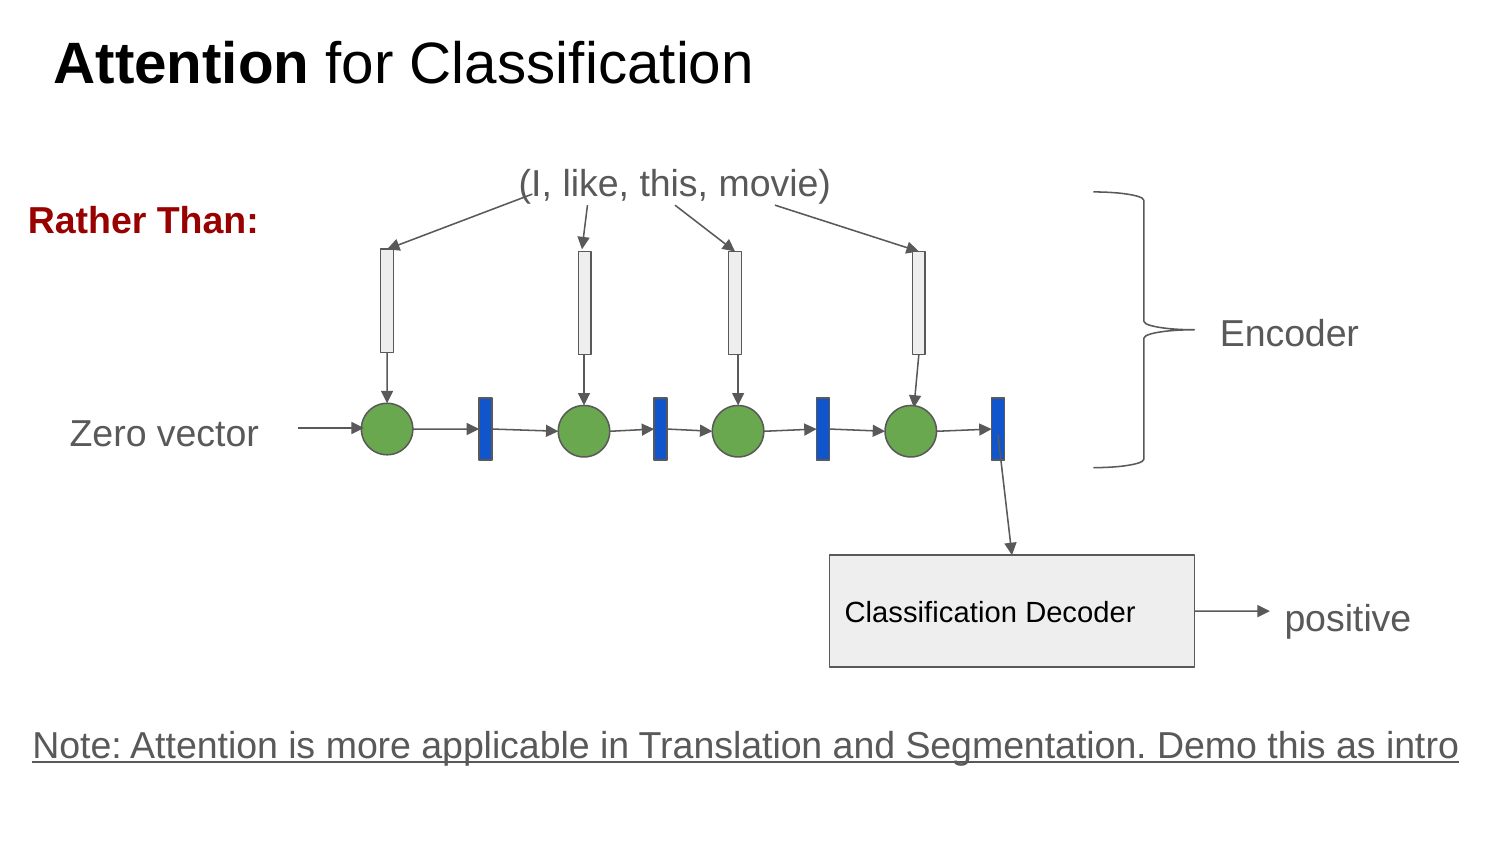

# Attention for Classification
(I, like, this, movie)
Rather Than:

Encoder
Zero vector

Classification Decoder
positive
Note: Attention is more applicable in Translation and Segmentation. Demo this as intro